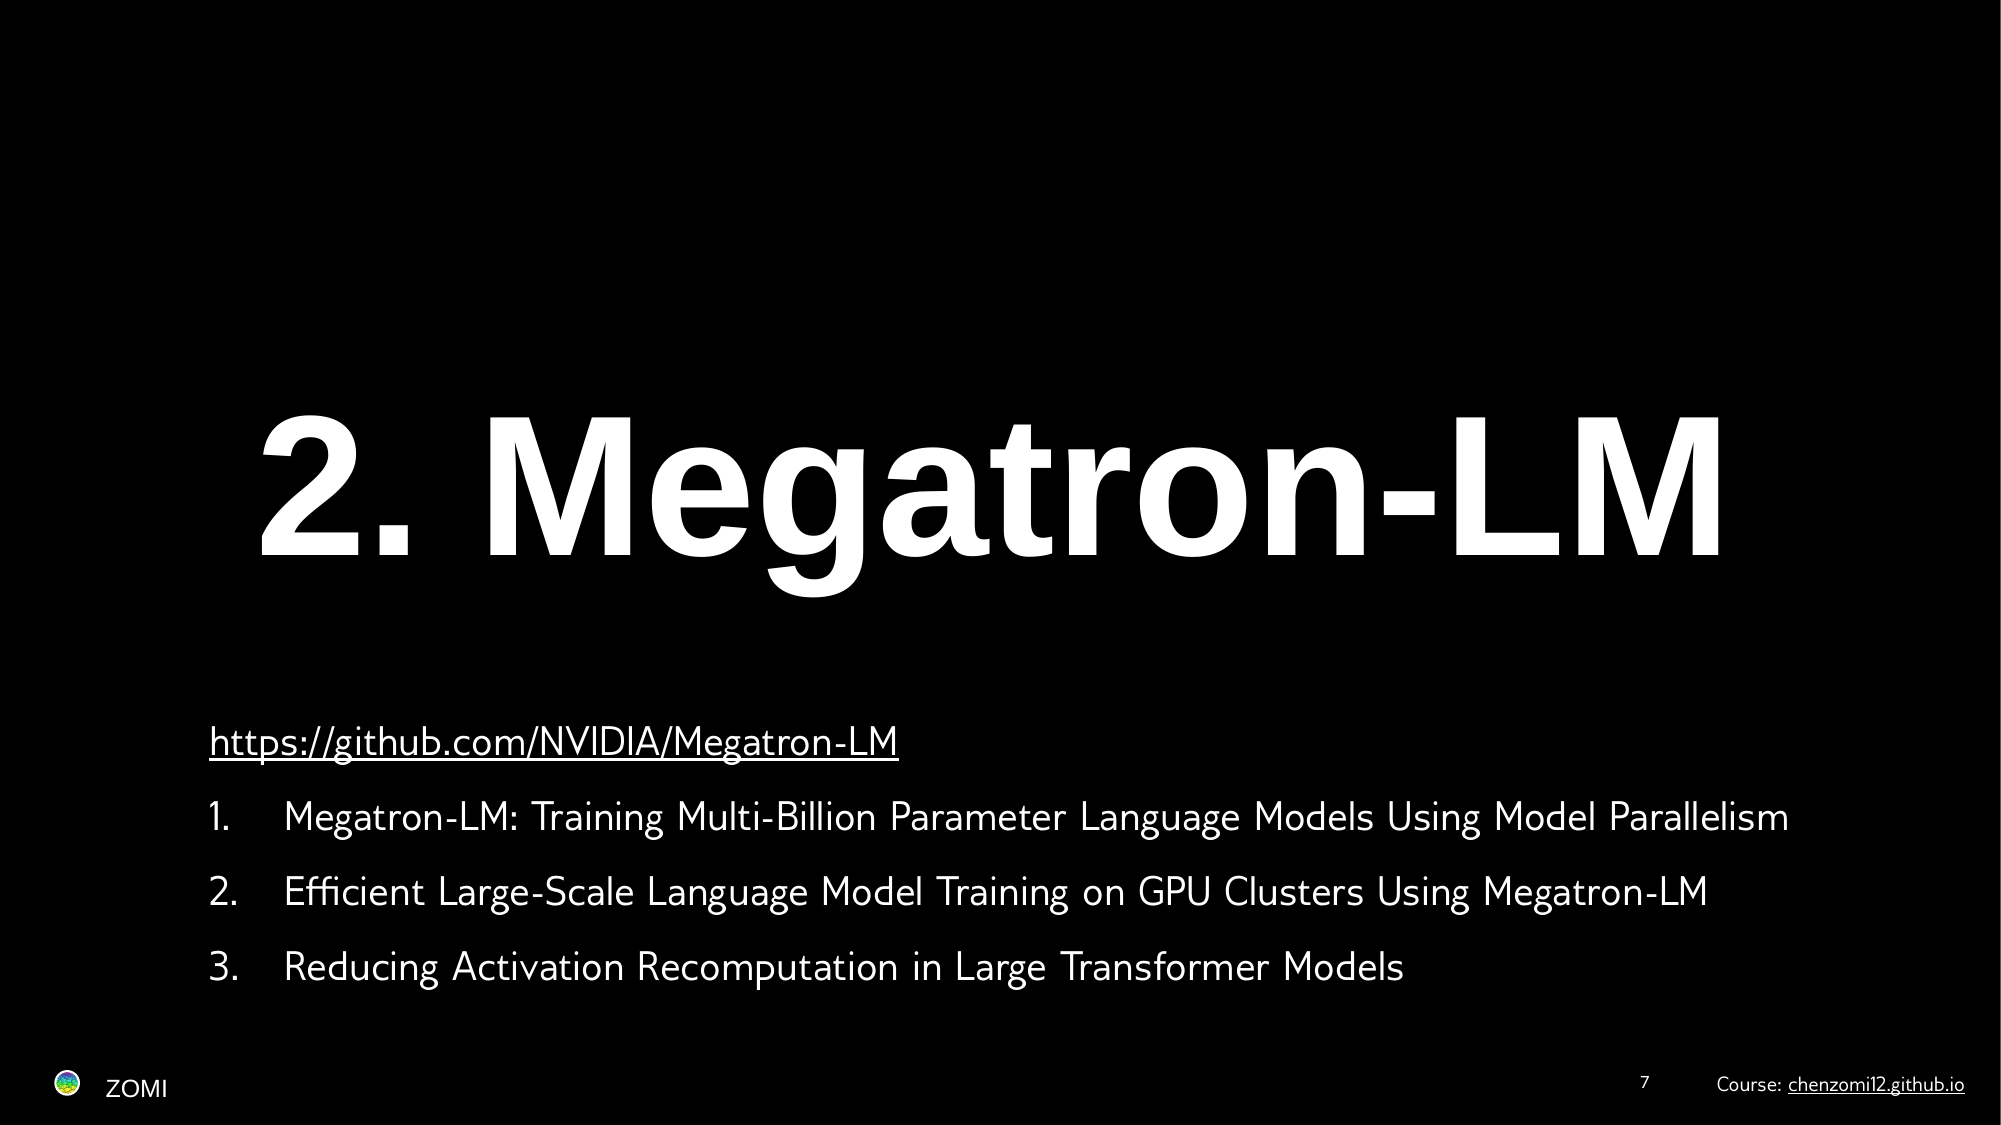

2. Megatron-LM
https://github.com/NVIDIA/Megatron-LM
Megatron-LM: Training Multi-Billion Parameter Language Models Using Model Parallelism
Efficient Large-Scale Language Model Training on GPU Clusters Using Megatron-LM
Reducing Activation Recomputation in Large Transformer Models